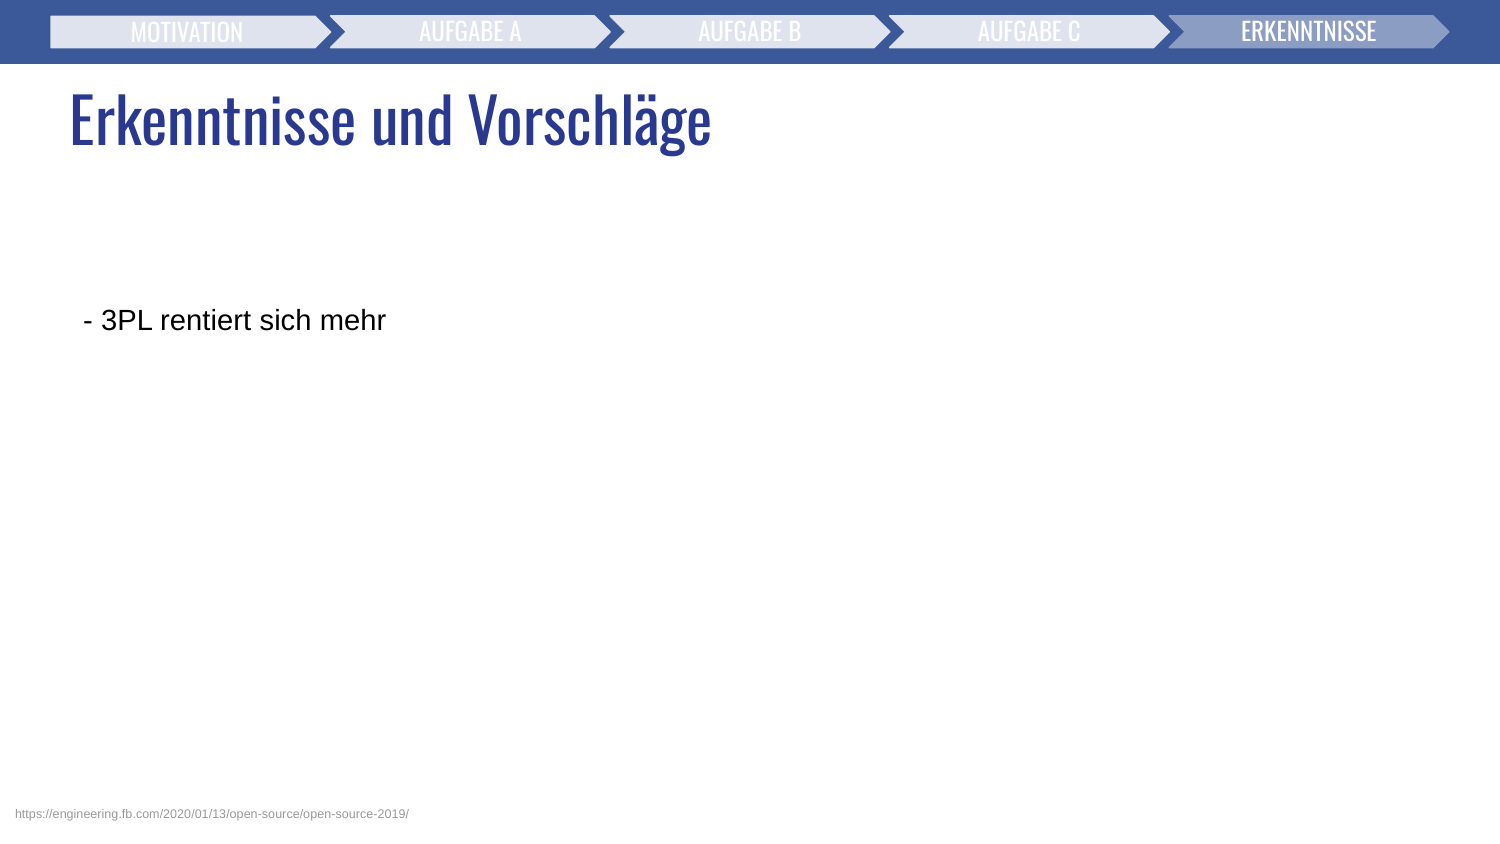

AUFGABE A
AUFGABE B
ERKENNTNISSE
AUFGABE C
MOTIVATION
# Erkenntnisse und Vorschläge
- 3PL rentiert sich mehr

https://engineering.fb.com/2020/01/13/open-source/open-source-2019/